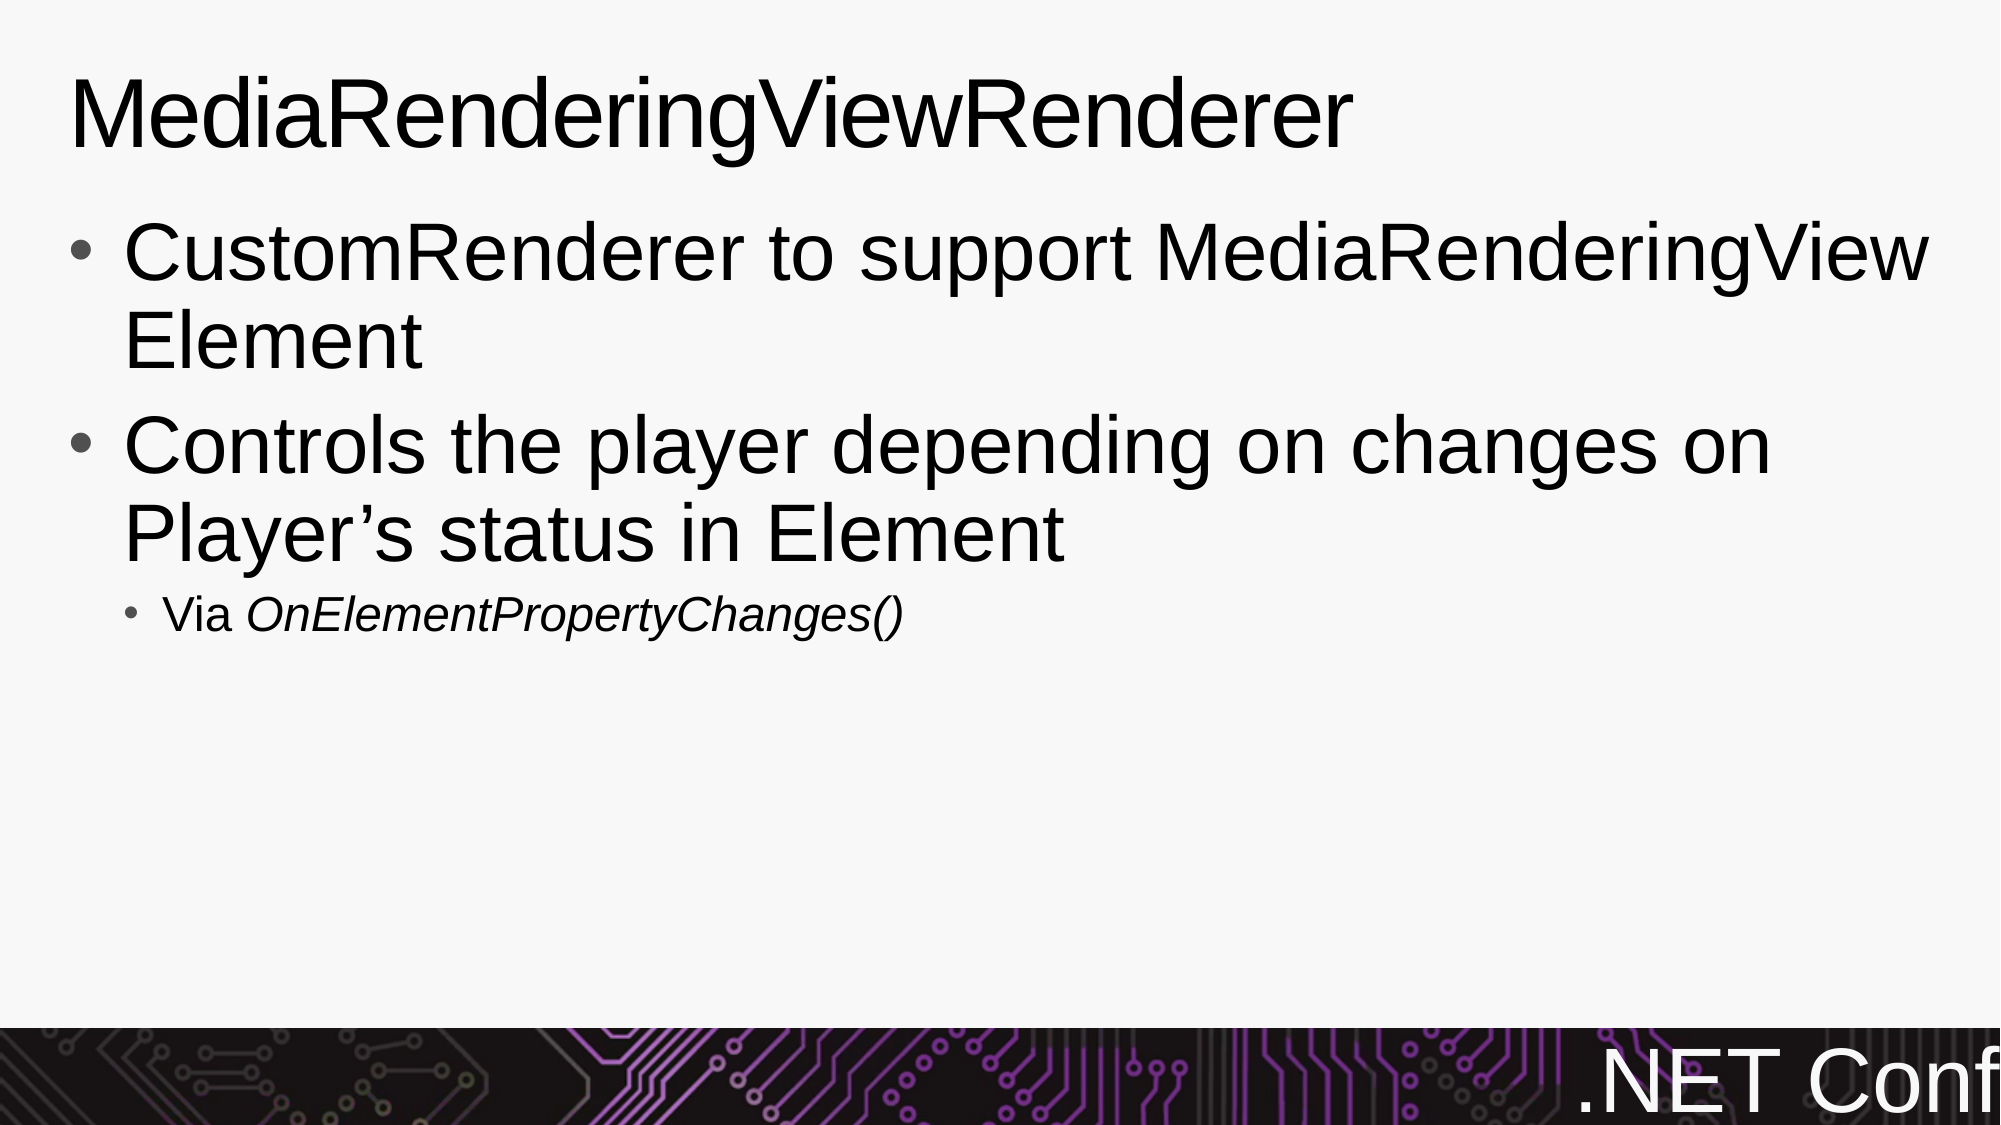

# MediaRenderingViewRenderer
CustomRenderer to support MediaRenderingView Element
Controls the player depending on changes on Player’s status in Element
Via OnElementPropertyChanges()